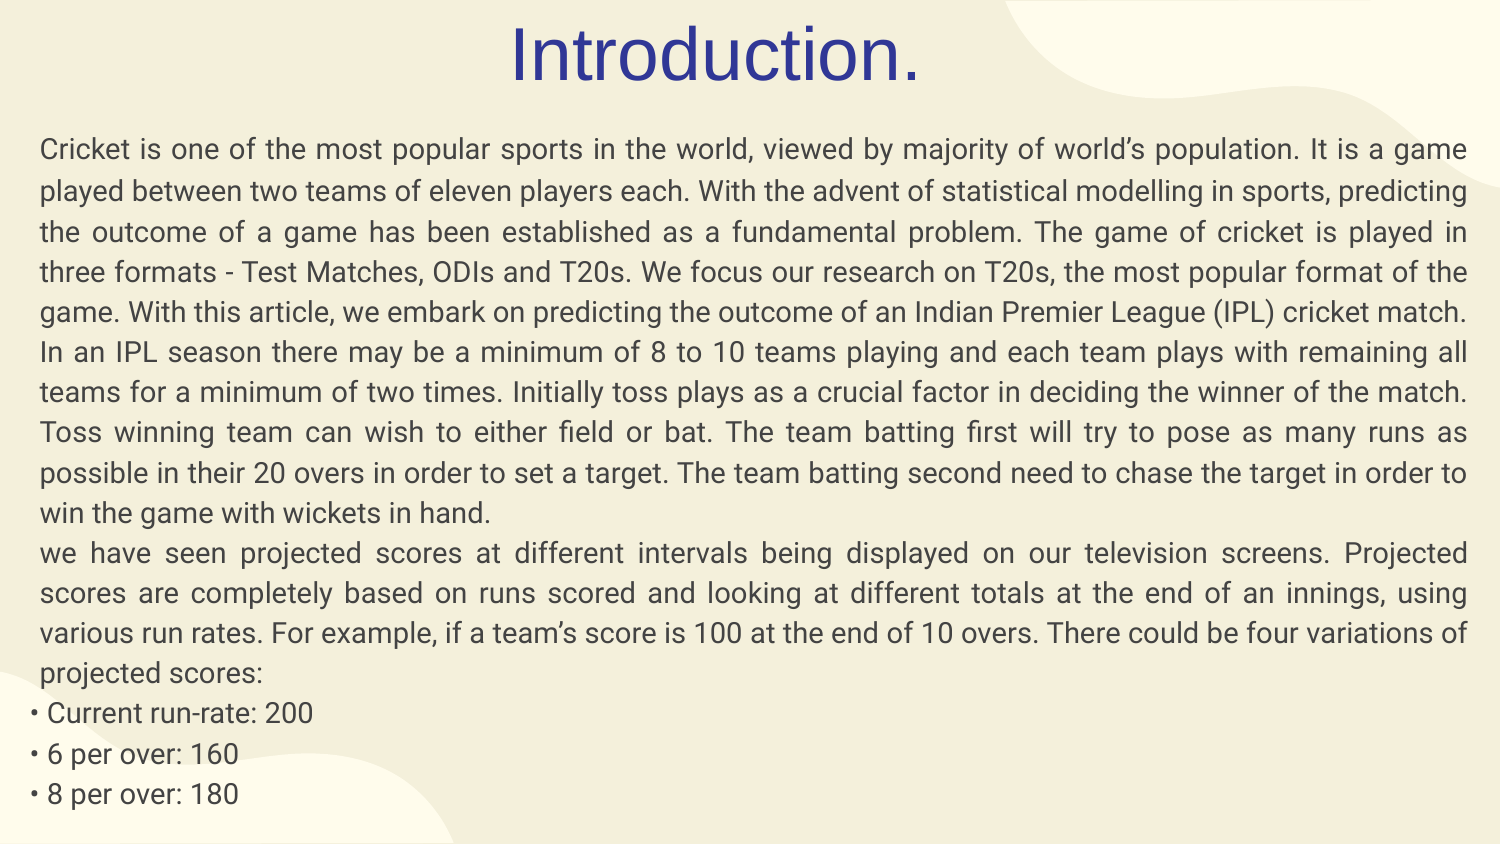

# Introduction.
	Cricket is one of the most popular sports in the world, viewed by majority of world’s population. It is a game played between two teams of eleven players each. With the advent of statistical modelling in sports, predicting the outcome of a game has been established as a fundamental problem. The game of cricket is played in three formats - Test Matches, ODIs and T20s. We focus our research on T20s, the most popular format of the game. With this article, we embark on predicting the outcome of an Indian Premier League (IPL) cricket match.
	In an IPL season there may be a minimum of 8 to 10 teams playing and each team plays with remaining all teams for a minimum of two times. Initially toss plays as a crucial factor in deciding the winner of the match. Toss winning team can wish to either field or bat. The team batting first will try to pose as many runs as possible in their 20 overs in order to set a target. The team batting second need to chase the target in order to win the game with wickets in hand.
	we have seen projected scores at different intervals being displayed on our television screens. Projected scores are completely based on runs scored and looking at different totals at the end of an innings, using various run rates. For example, if a team’s score is 100 at the end of 10 overs. There could be four variations of projected scores:
         • Current run-rate: 200
         • 6 per over: 160
         • 8 per over: 180